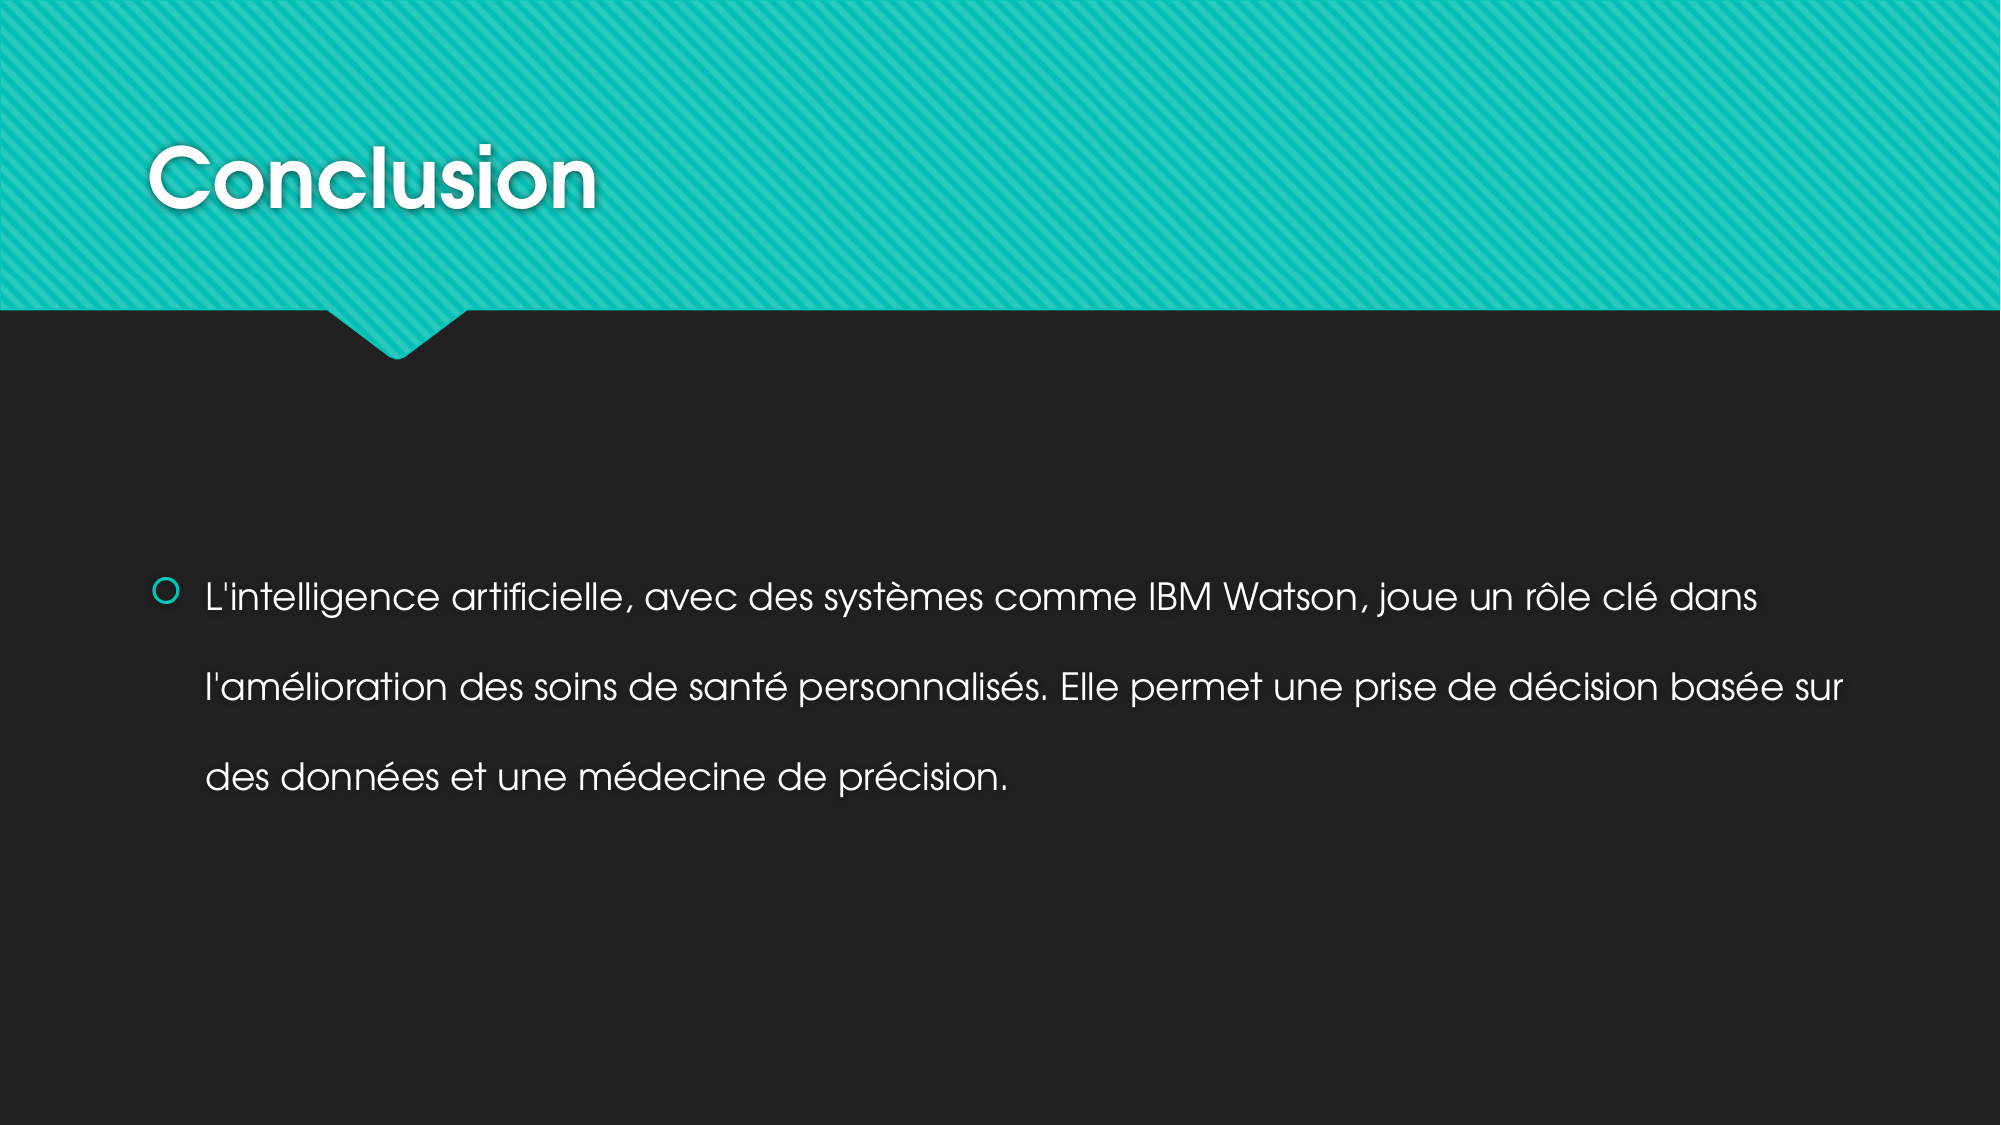

# Conclusion
L'intelligence artificielle, avec des systèmes comme IBM Watson, joue un rôle clé dans l'amélioration des soins de santé personnalisés. Elle permet une prise de décision basée sur des données et une médecine de précision.